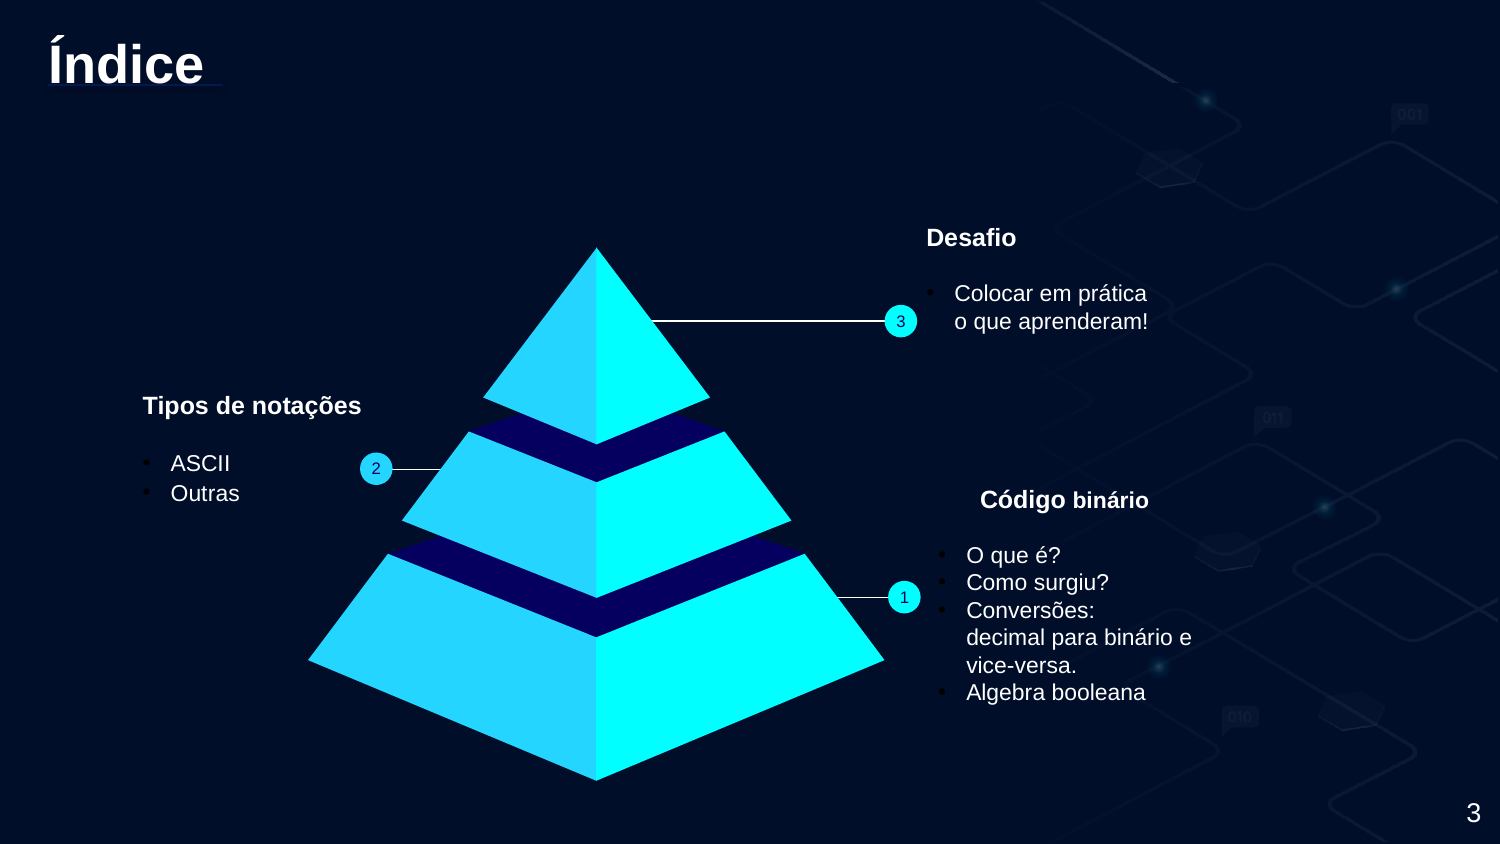

Índice

Desafio​
​
Colocar em prática o que aprenderam!

3

Tipos de notações​
​
ASCII ​​
Outras    ​

2

      Código binário​

O que é?​
Como surgiu?​
Conversões: decimal para binário e vice-versa.​
Algebra booleana

1

3